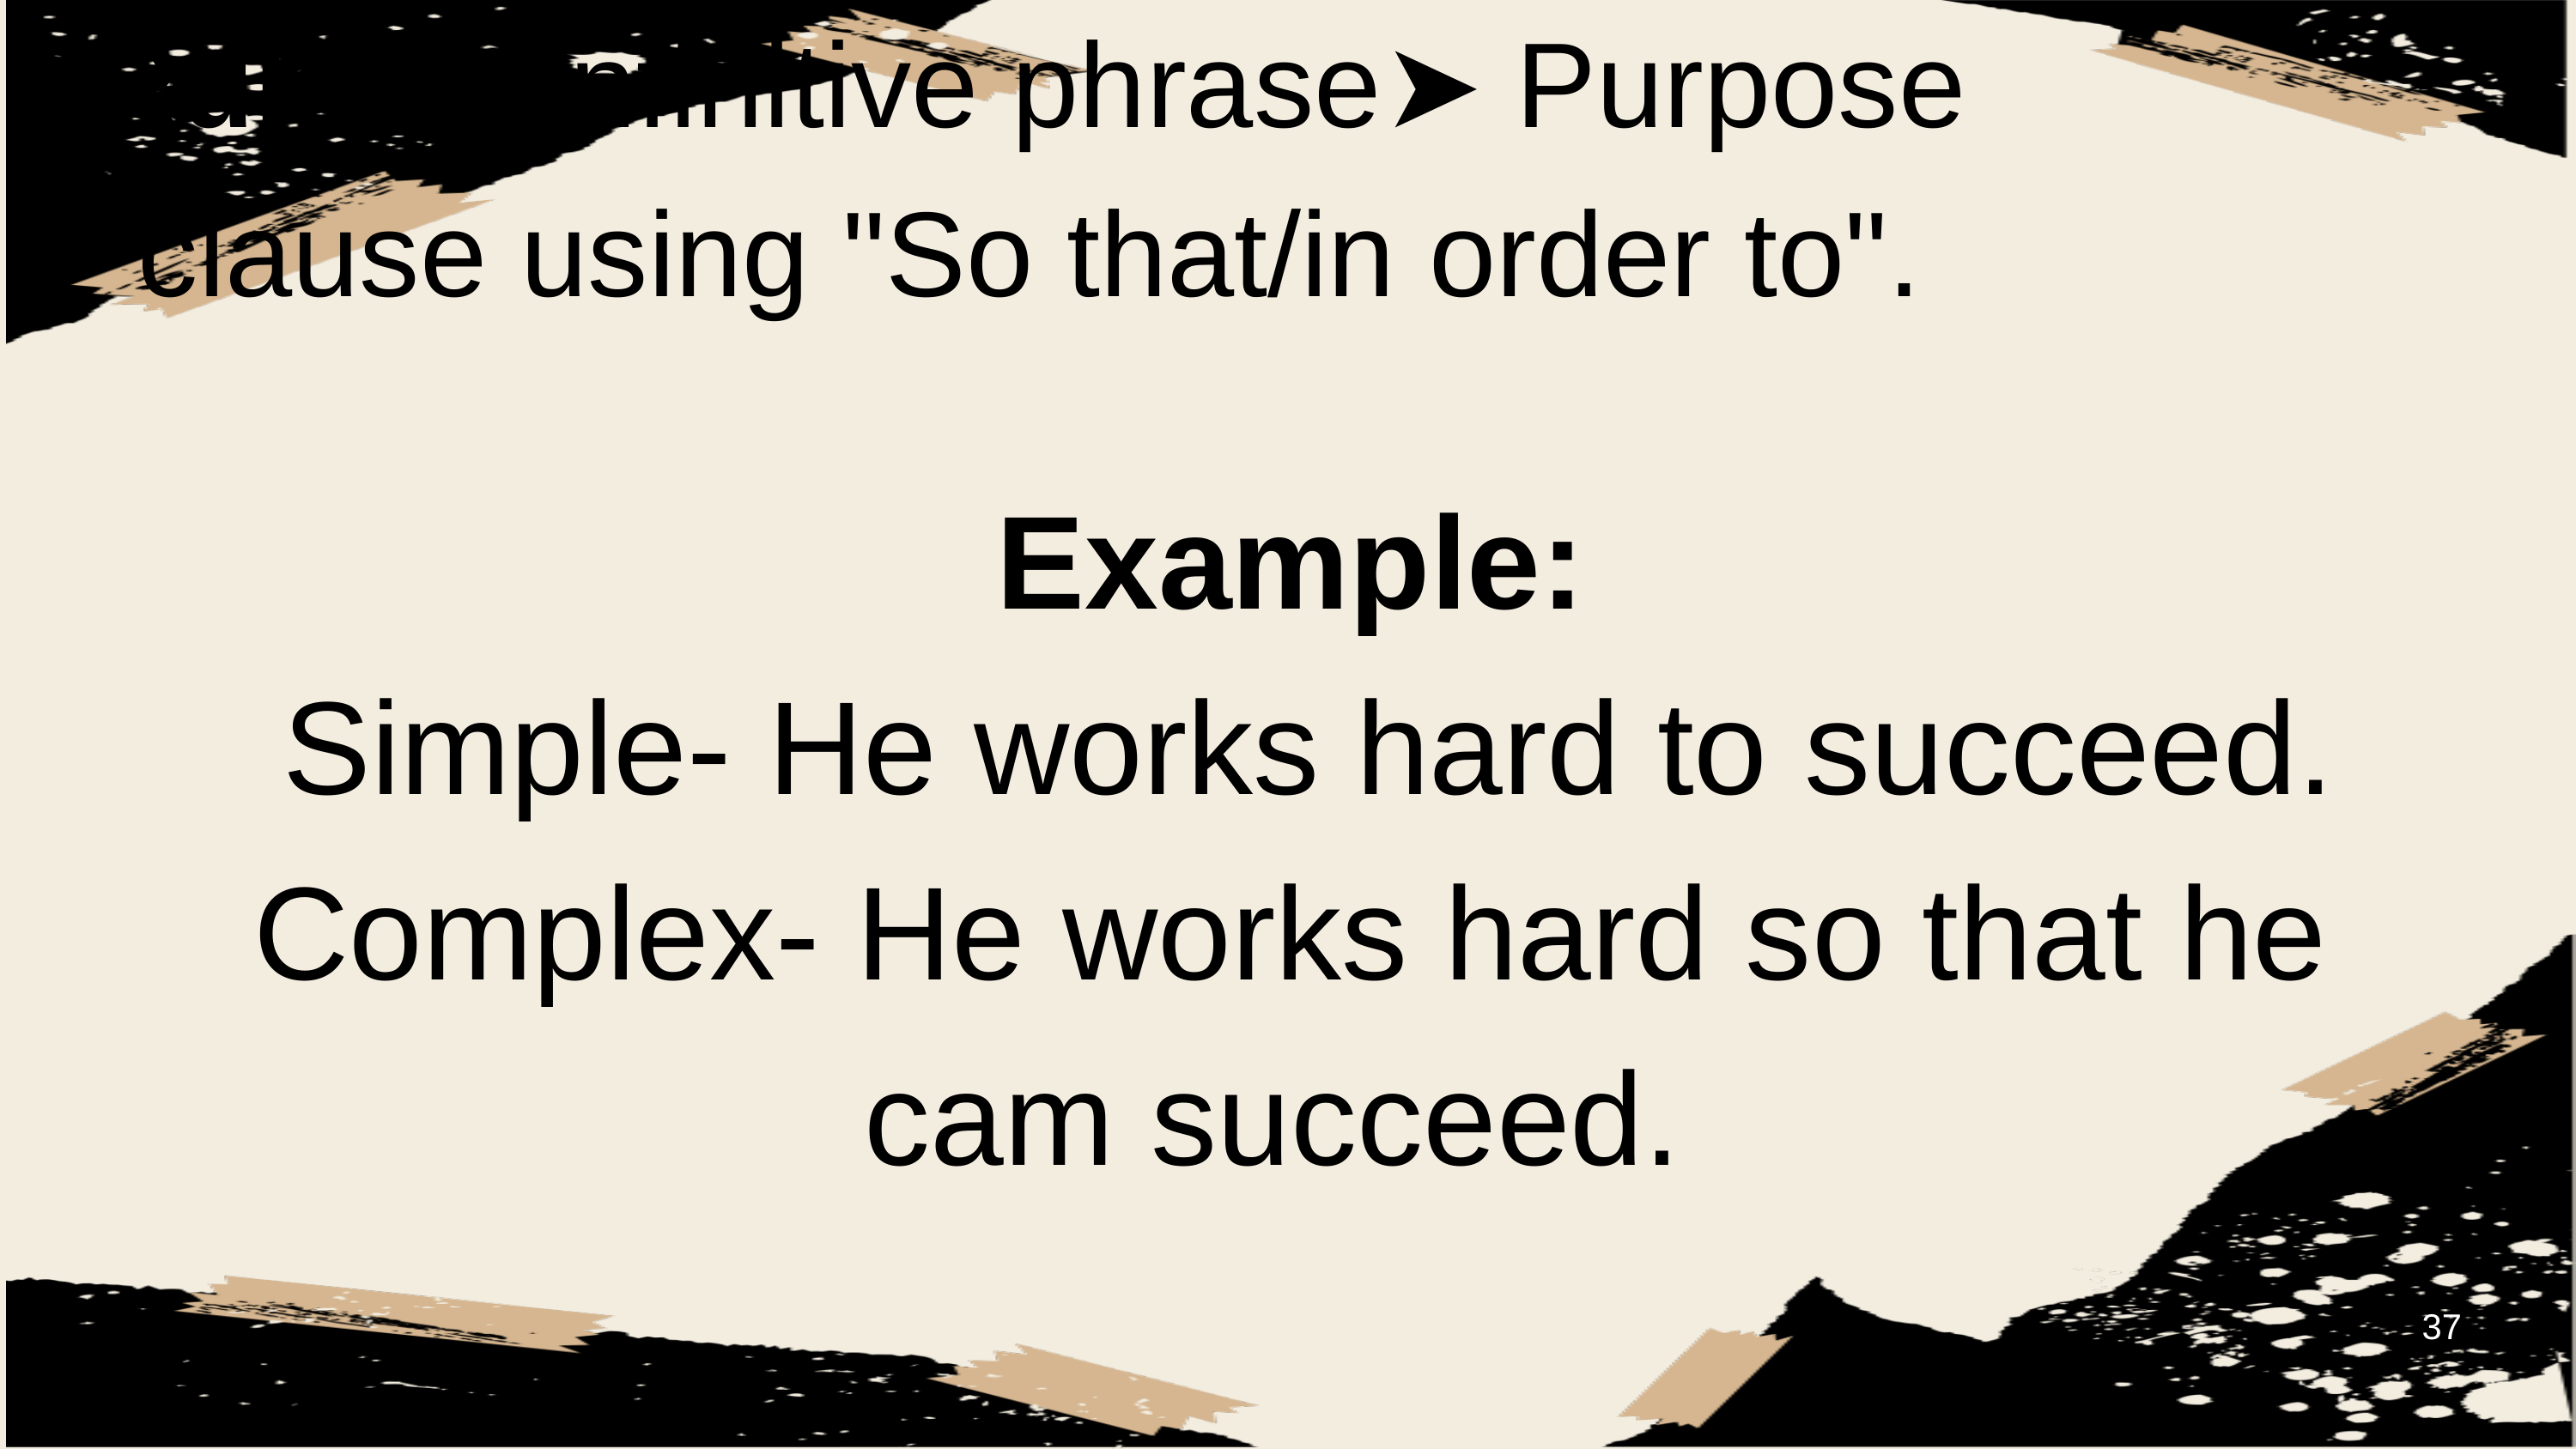

Rule-4: Infinitive phrase➤ Purpose clause using "So that/in order to".
Example:
 Simple- He works hard to succeed.
Complex- He works hard so that he cam succeed.
37